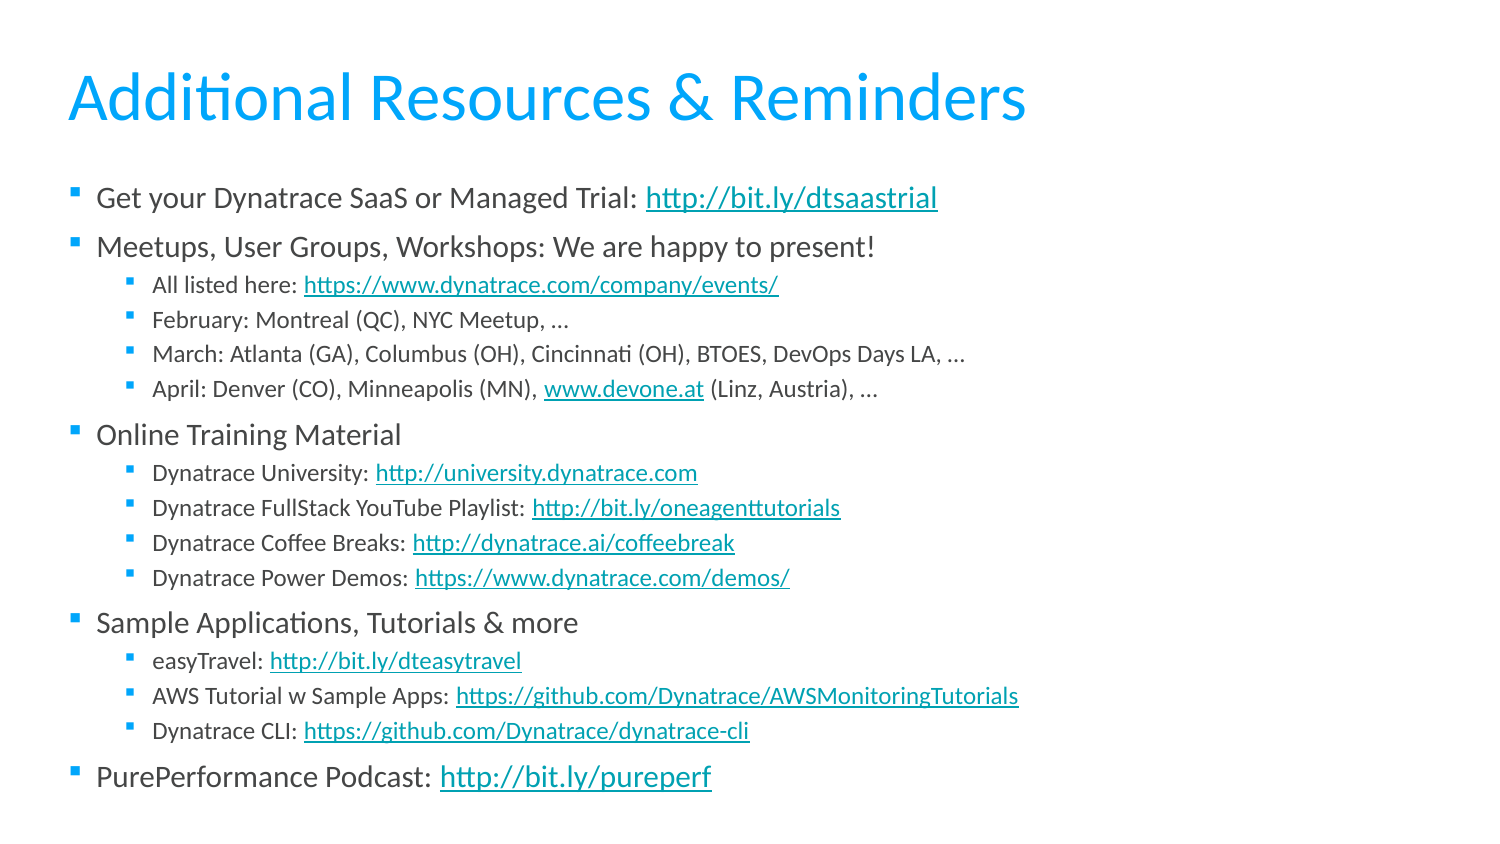

# Additional Resources & Reminders
Get your Dynatrace SaaS or Managed Trial: http://bit.ly/dtsaastrial
Meetups, User Groups, Workshops: We are happy to present!
All listed here: https://www.dynatrace.com/company/events/
February: Montreal (QC), NYC Meetup, …
March: Atlanta (GA), Columbus (OH), Cincinnati (OH), BTOES, DevOps Days LA, …
April: Denver (CO), Minneapolis (MN), www.devone.at (Linz, Austria), …
Online Training Material
Dynatrace University: http://university.dynatrace.com
Dynatrace FullStack YouTube Playlist: http://bit.ly/oneagenttutorials
Dynatrace Coffee Breaks: http://dynatrace.ai/coffeebreak
Dynatrace Power Demos: https://www.dynatrace.com/demos/
Sample Applications, Tutorials & more
easyTravel: http://bit.ly/dteasytravel
AWS Tutorial w Sample Apps: https://github.com/Dynatrace/AWSMonitoringTutorials
Dynatrace CLI: https://github.com/Dynatrace/dynatrace-cli
PurePerformance Podcast: http://bit.ly/pureperf